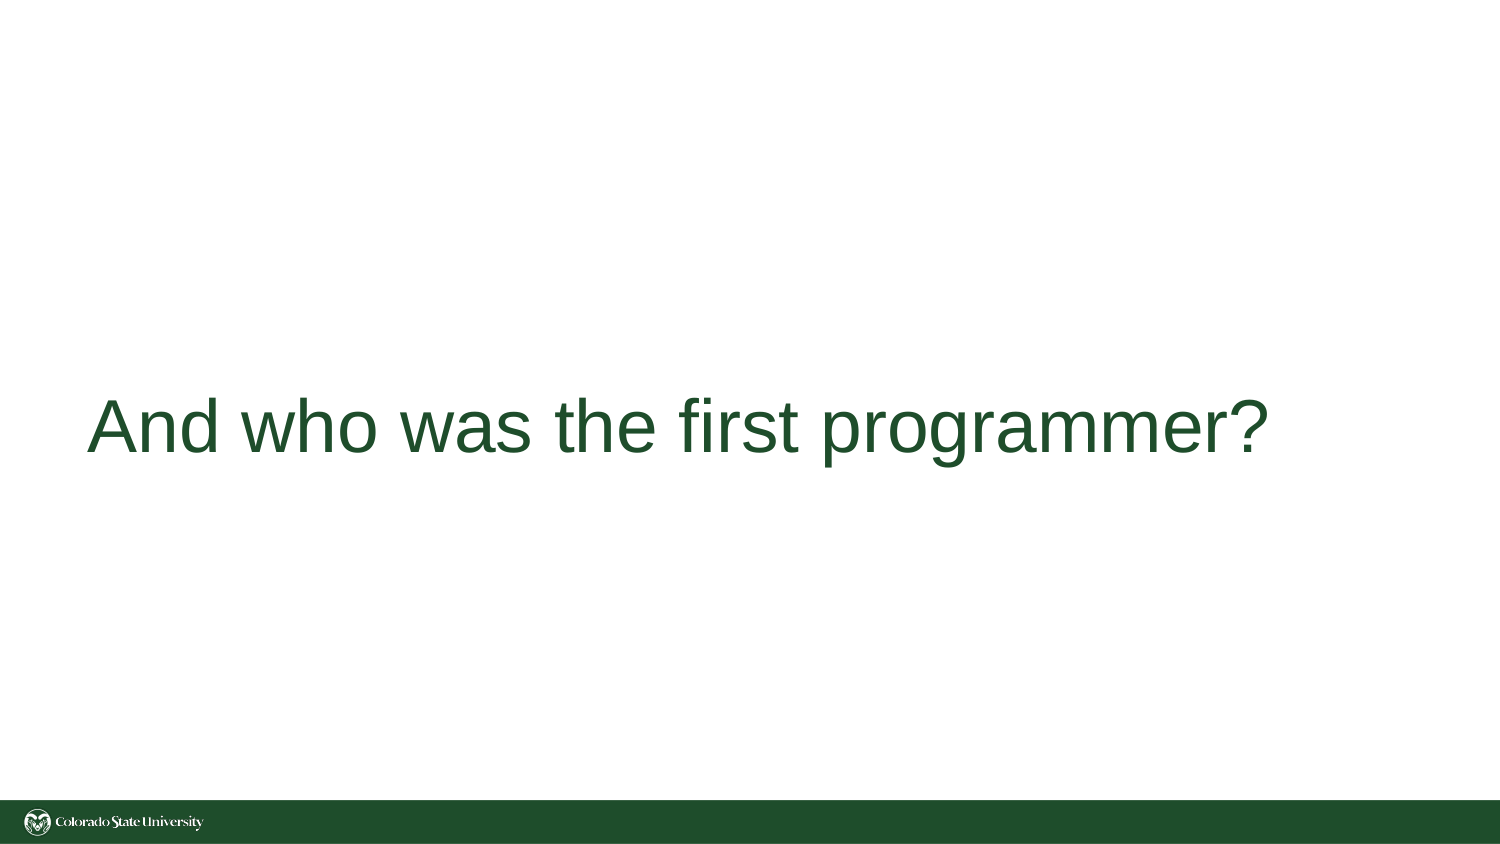

# And who was the first programmer?